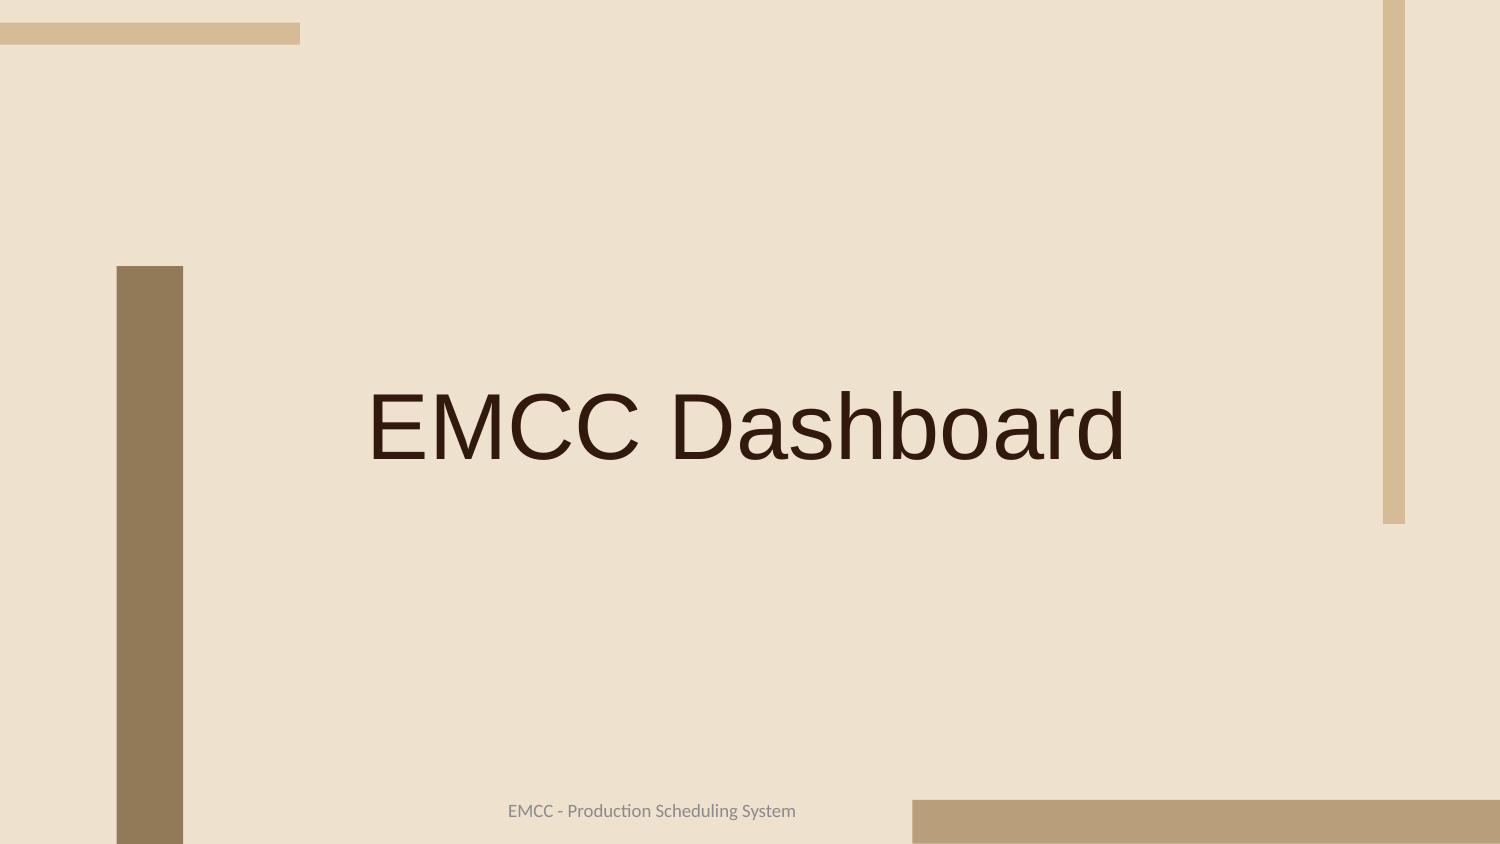

EMCC Dashboard

EMCC - Production Scheduling System